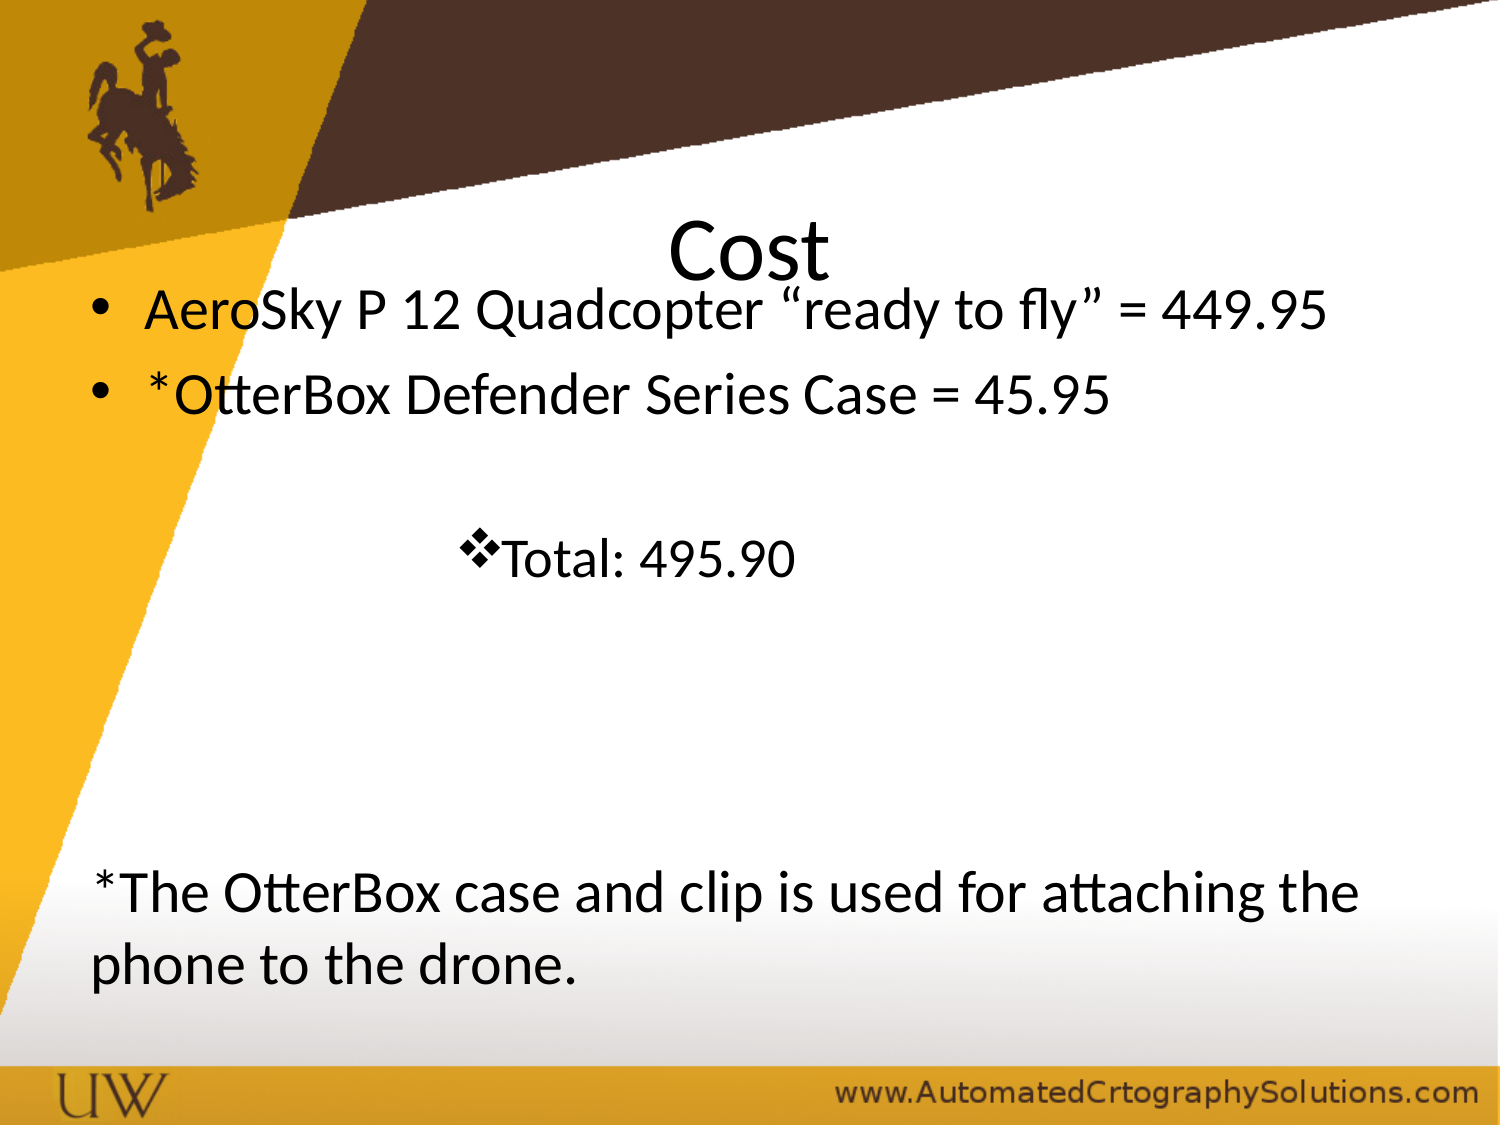

# Cost
AeroSky P 12 Quadcopter “ready to fly” = 449.95
*OtterBox Defender Series Case = 45.95

Total: 495.90

*The OtterBox case and clip is used for attaching the phone to the drone.